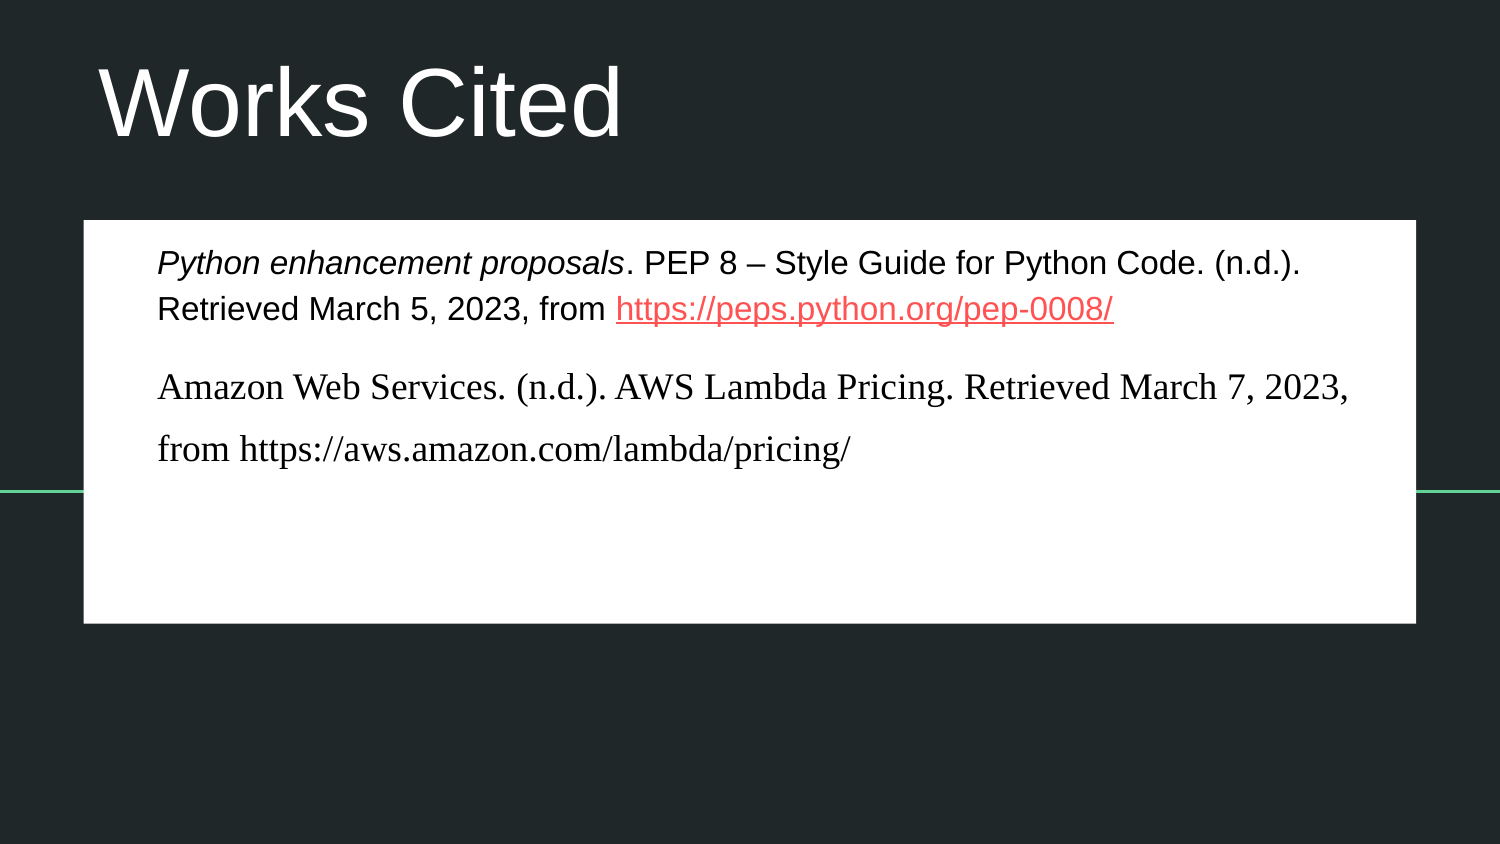

# Works Cited
Python enhancement proposals. PEP 8 – Style Guide for Python Code. (n.d.). Retrieved March 5, 2023, from https://peps.python.org/pep-0008/
Amazon Web Services. (n.d.). AWS Lambda Pricing. Retrieved March 7, 2023, from https://aws.amazon.com/lambda/pricing/